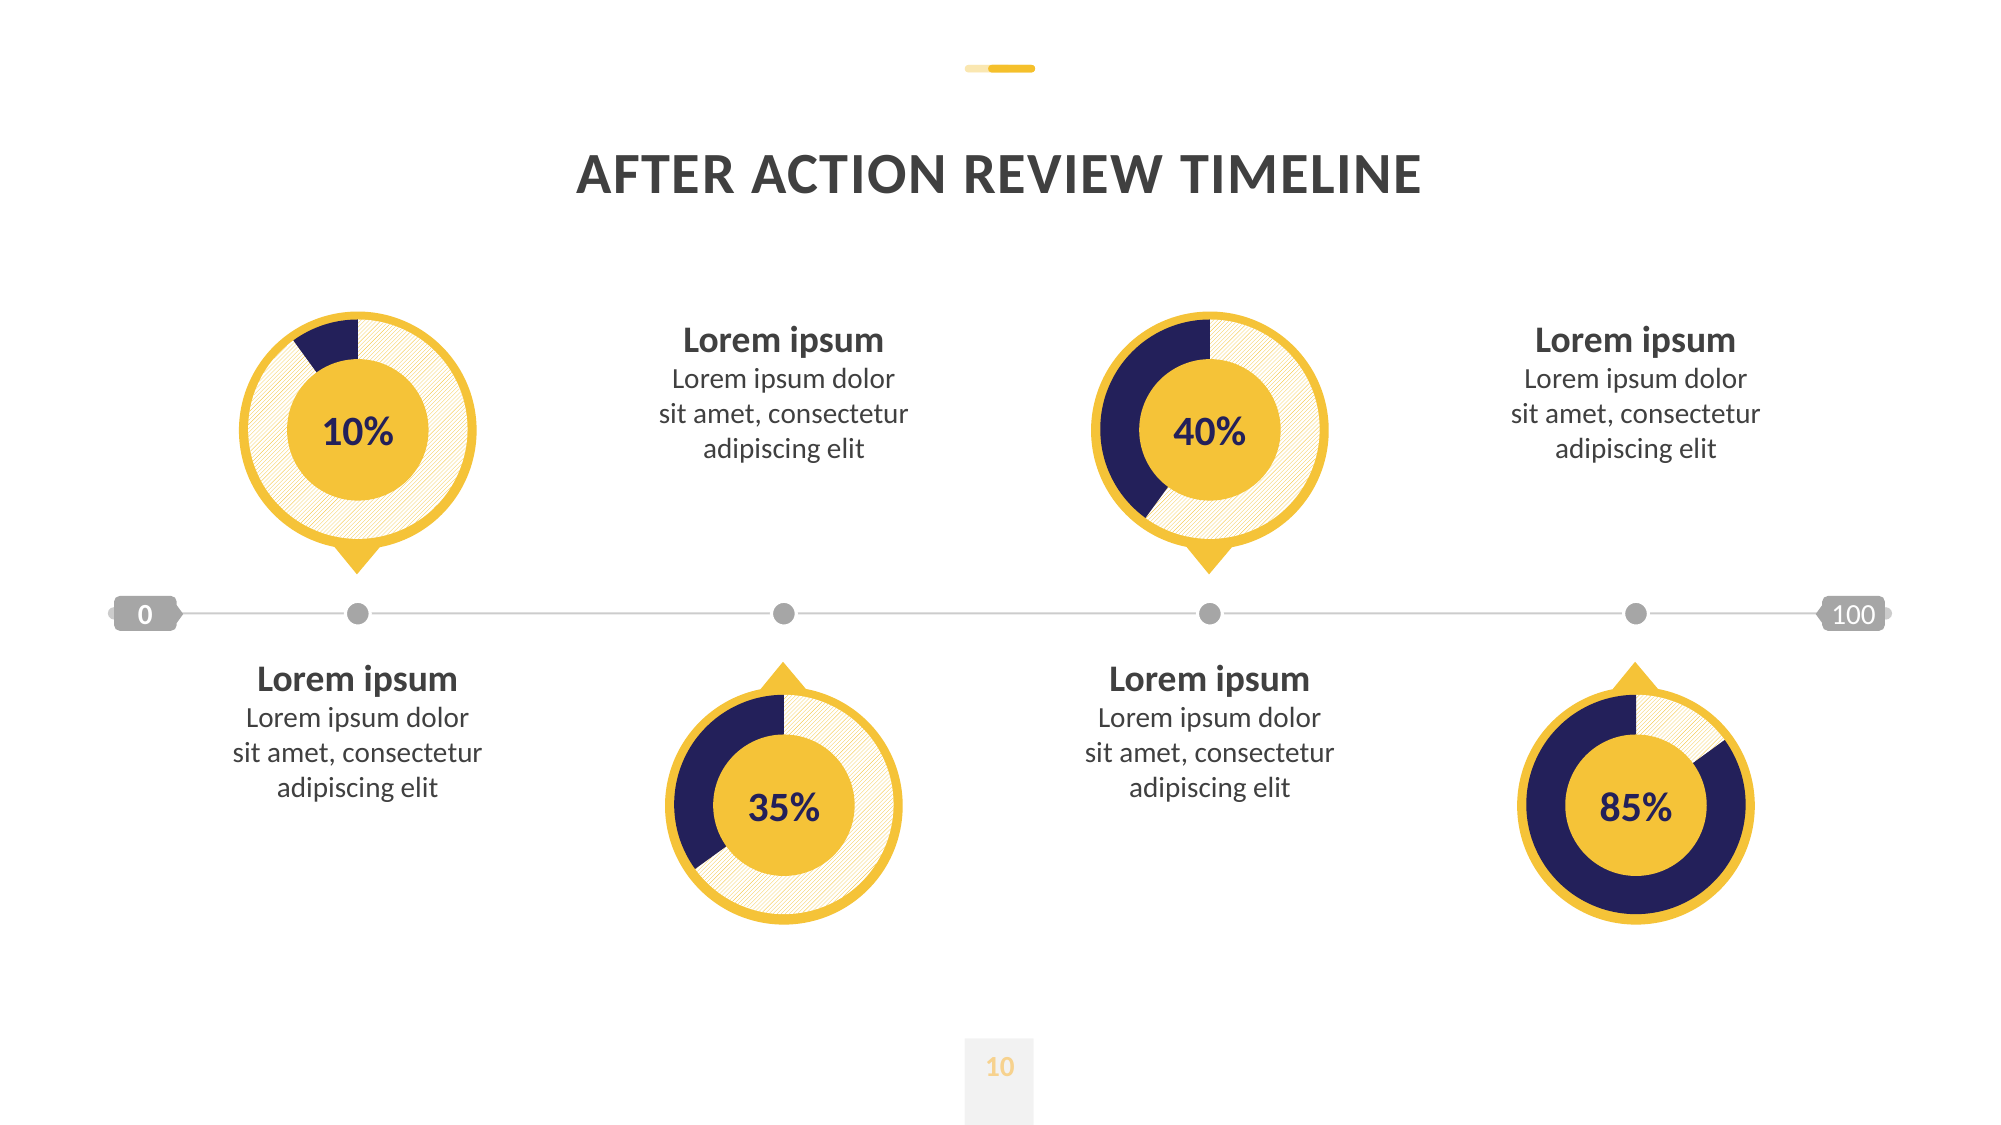

# AFTER ACTION REVIEW TIMELINE

### Chart

| Category | Sales |
|---|---|
| 2007 | 90.0 |
| 2008 | 10.0 |

### Chart

| Category | Sales |
|---|---|
| 2007 | 90.0 |
| 2008 | 60.0 |
Lorem ipsum Lorem ipsum dolor sit amet, consectetur adipiscing elit
Lorem ipsum Lorem ipsum dolor sit amet, consectetur adipiscing elit

10%
40%
0
100

Lorem ipsum Lorem ipsum dolor sit amet, consectetur adipiscing elit
Lorem ipsum Lorem ipsum dolor sit amet, consectetur adipiscing elit

### Chart

| Category | Sales |
|---|---|
| 2007 | 65.0 |
| 2008 | 35.0 |

### Chart

| Category | Sales |
|---|---|
| 2007 | 15.0 |
| 2008 | 85.0 |

35%
85%

10